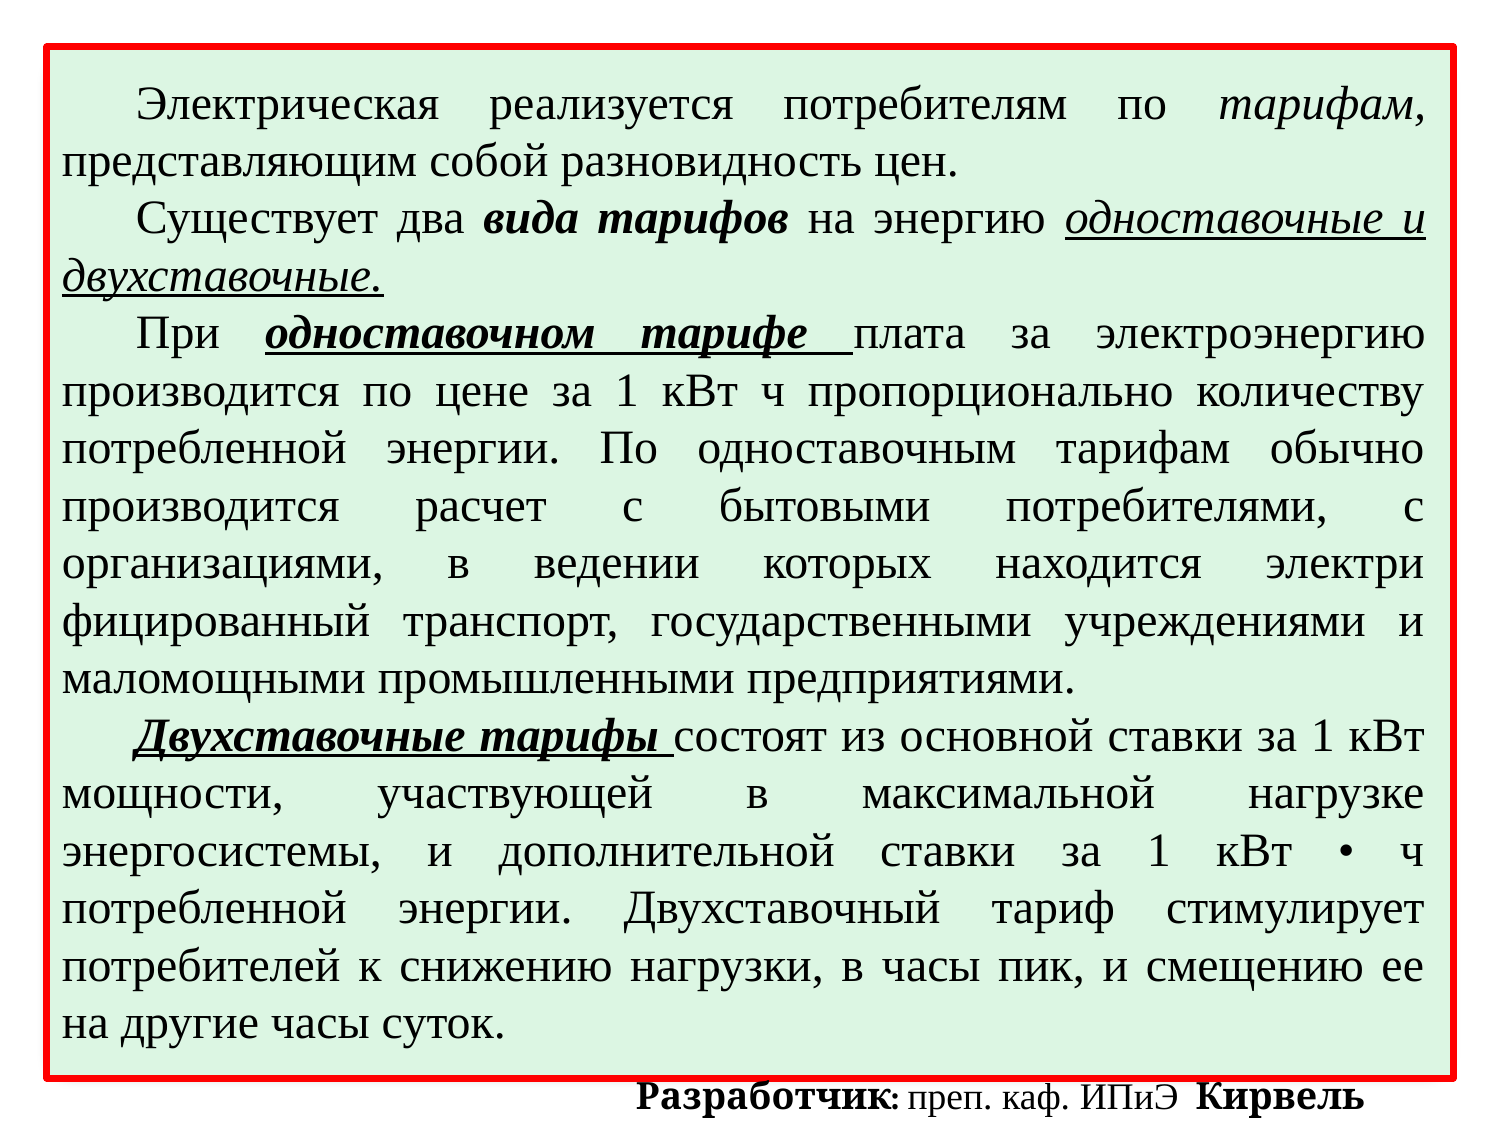

Электрическая реализуется потребителям по тарифам, представляющим собой разновидность цен.
Существует два вида тарифов на энергию одноставочные и двухставочные.
При одноставочном тарифе плата за электроэнергию производится по цене за 1 кВт ч пропорционально количеству потребленной энергии. По одноставочным тарифам обычно производится расчет с бытовыми потребителями, с организациями, в ведении которых находится электри­фицированный транспорт, государственными учреждениями и маломощными промышленными предприятиями.
Двухставочные тарифы состоят из основной ставки за 1 кВт мощности, участвующей в максимальной нагрузке энергосистемы, и дополнительной ставки за 1 кВт • ч потребленной энергии. Двухставочный тариф стимулирует потребителей к снижению нагрузки, в часы пик, и смещению ее на другие часы суток.
Разработчик: преп. каф. ИПиЭ  Кирвель П.И.